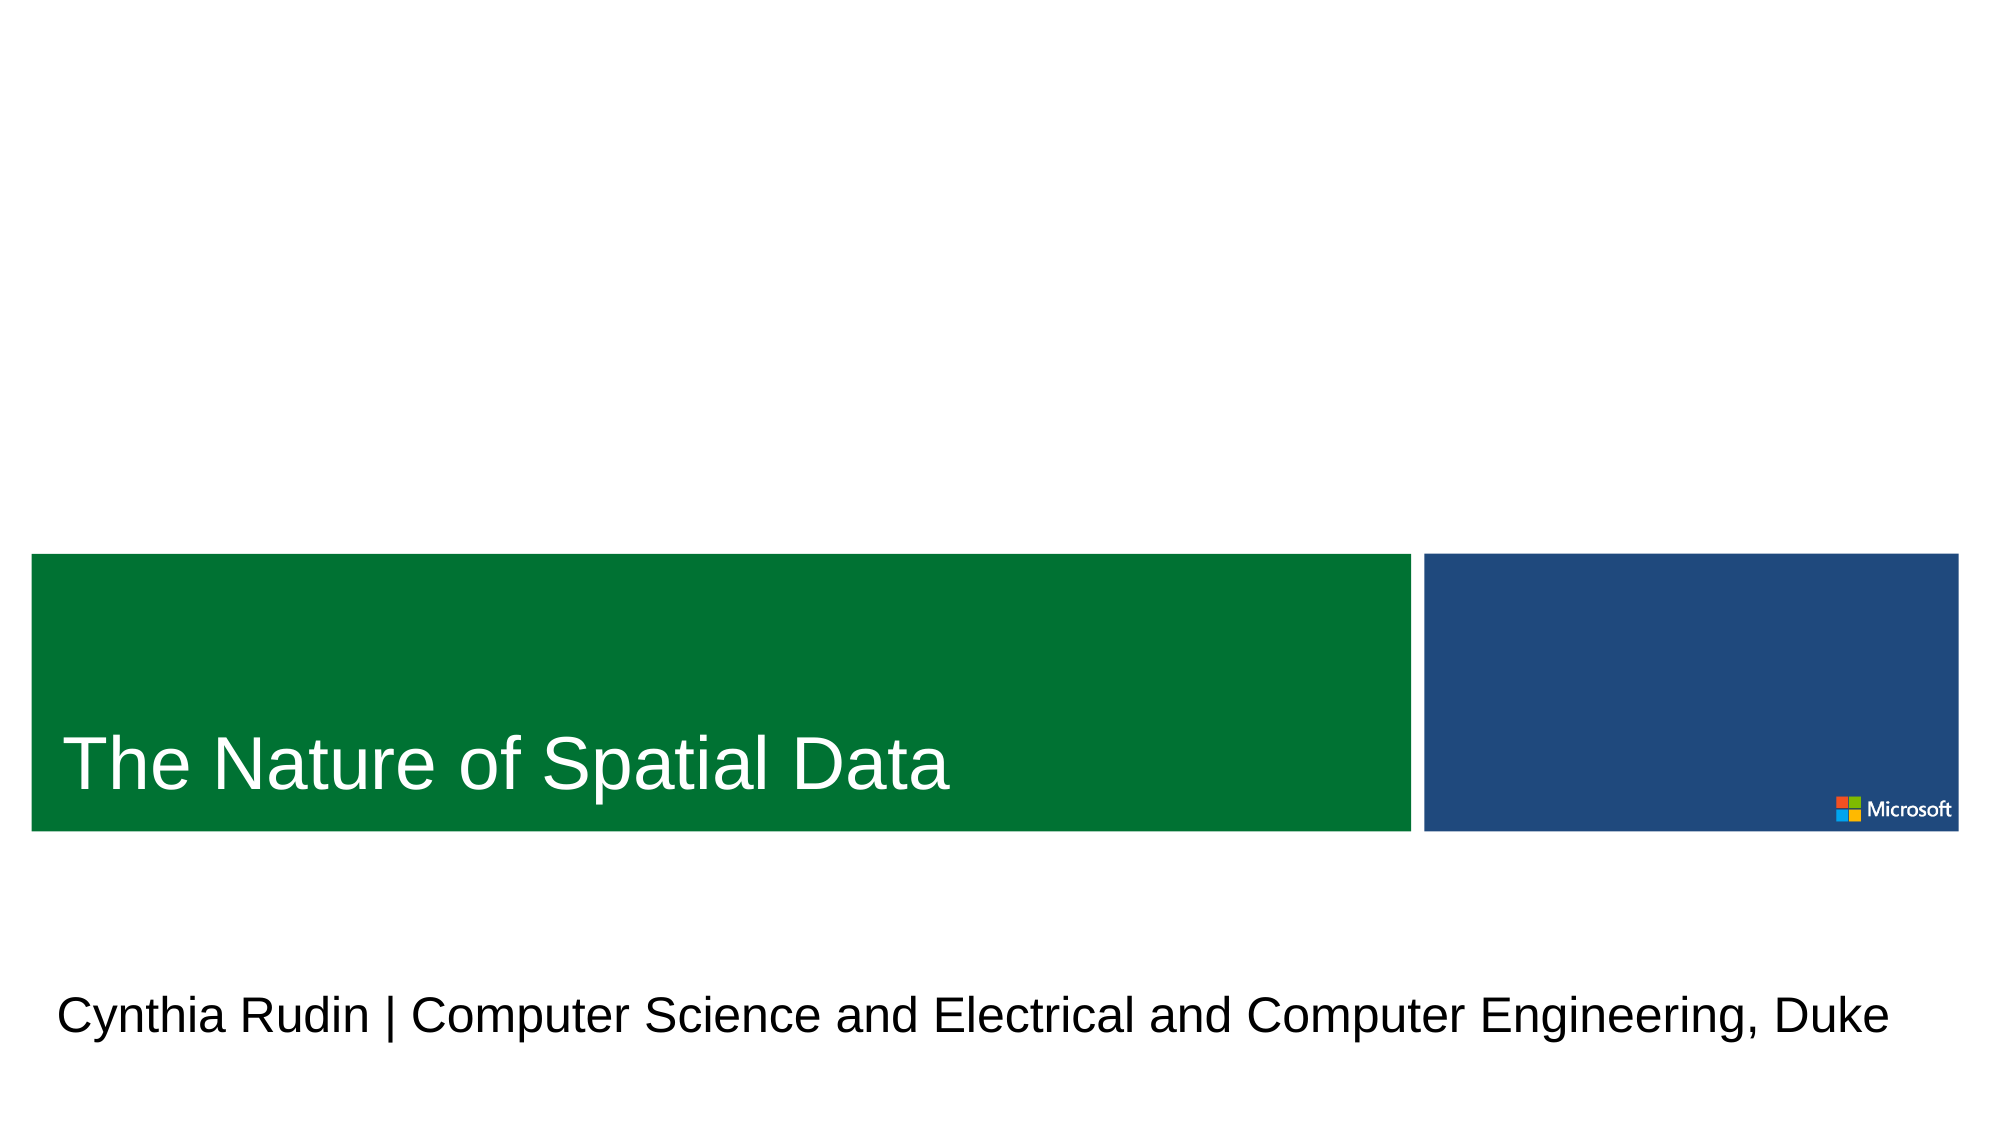

The Nature of Spatial Data
Cynthia Rudin | Computer Science and Electrical and Computer Engineering, Duke